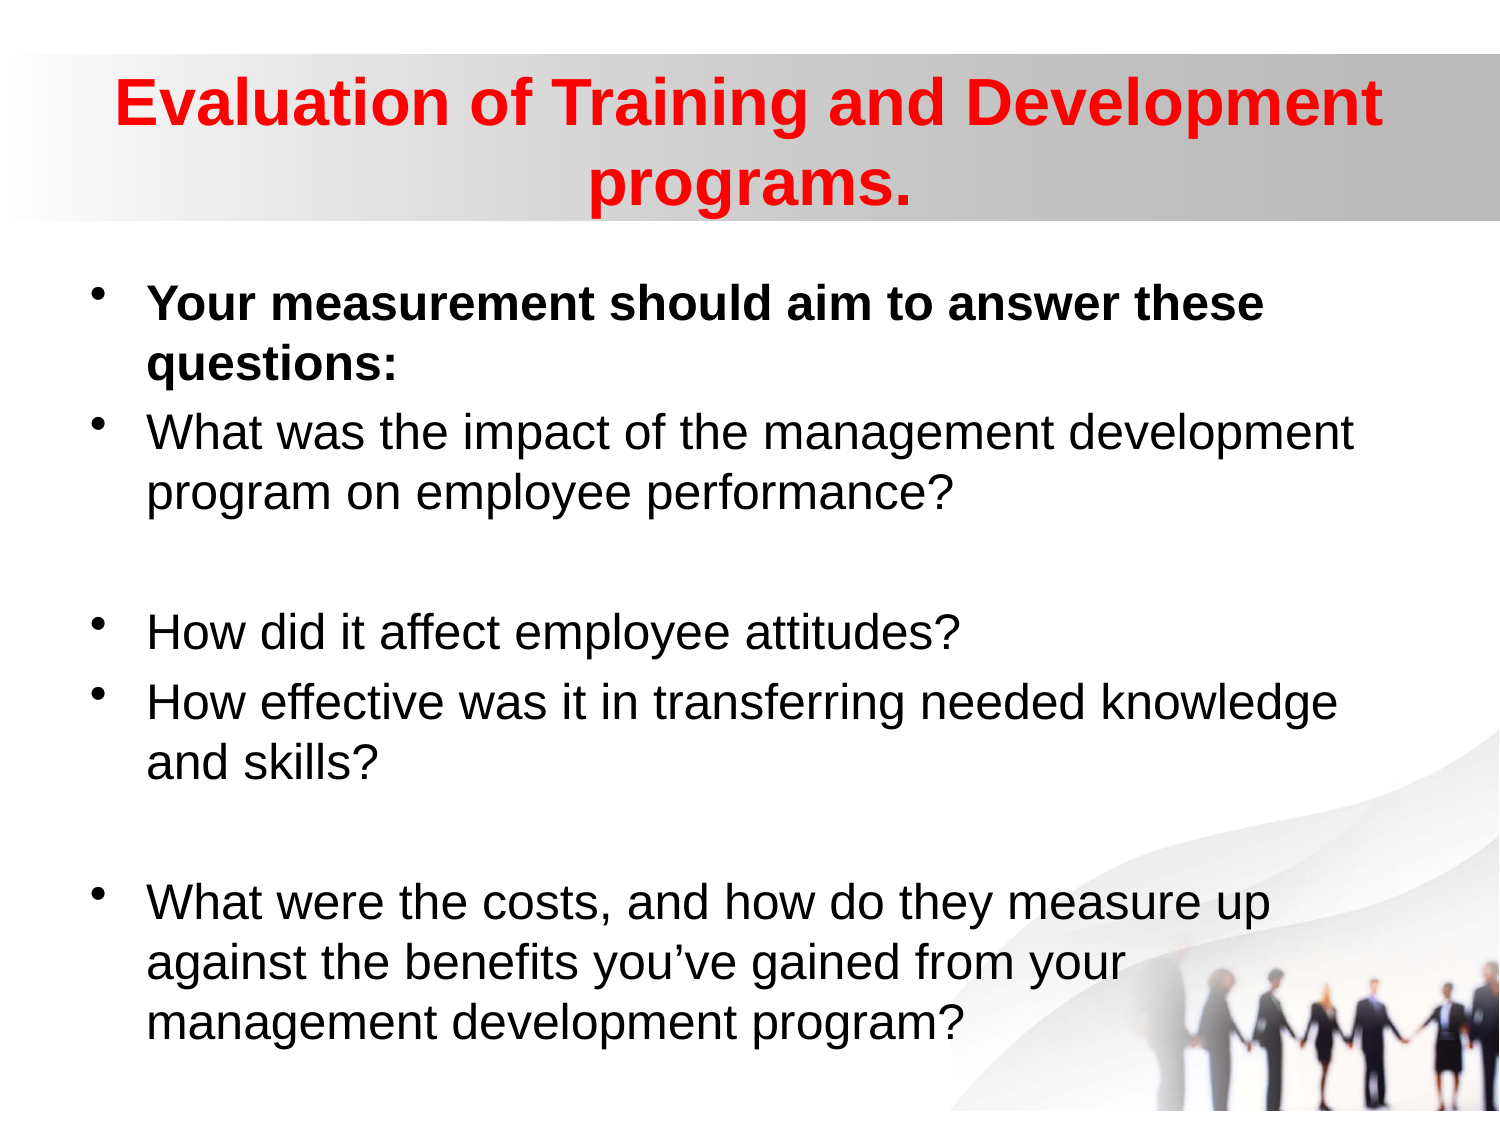

# Evaluation of Training and Development programs.
Your measurement should aim to answer these questions:
What was the impact of the management development program on employee performance?

How did it affect employee attitudes?
How effective was it in transferring needed knowledge and skills?

What were the costs, and how do they measure up against the benefits you’ve gained from your management development program?